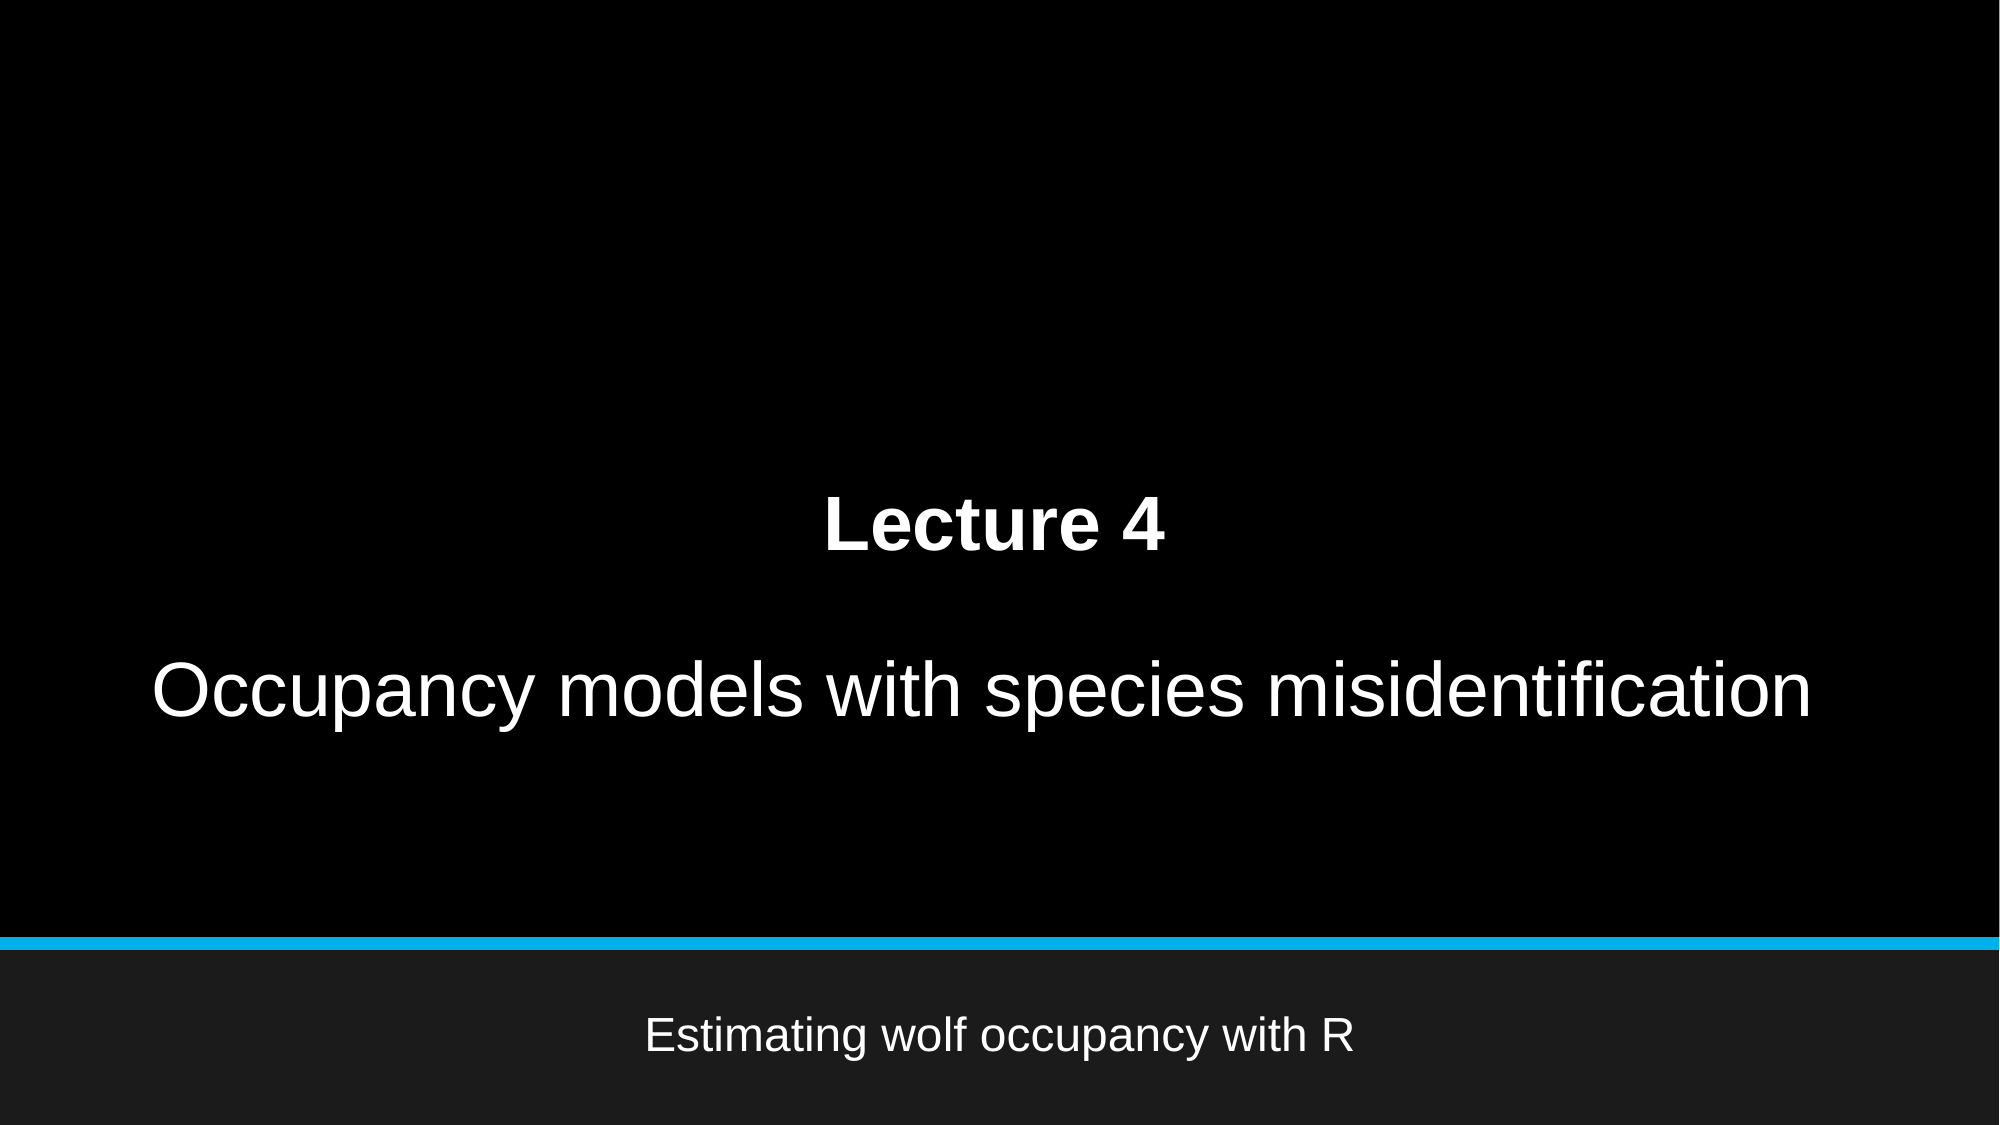

# Lecture 4 Occupancy models with species misidentification
Estimating wolf occupancy with R